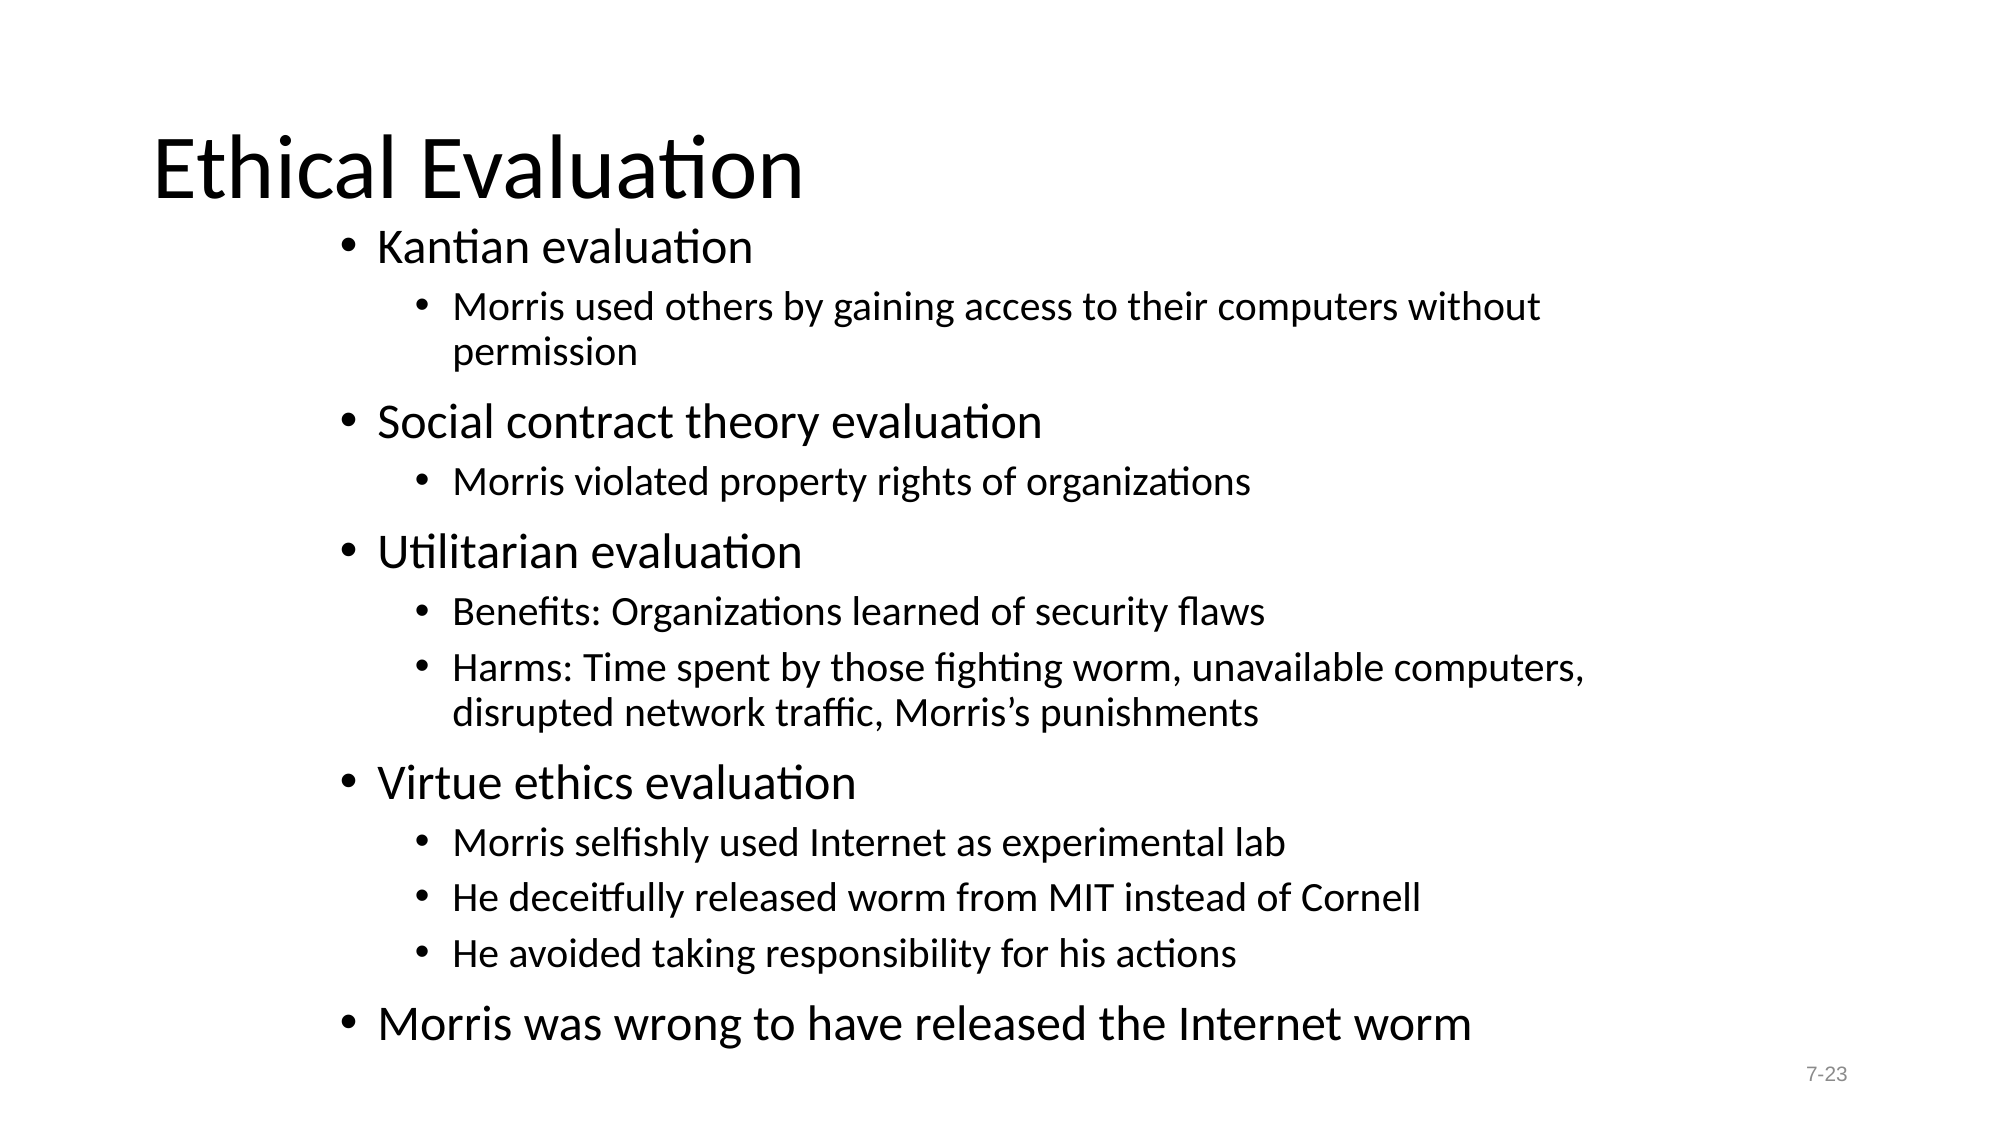

# Ethical Evaluation
Kantian evaluation
Morris used others by gaining access to their computers without permission
Social contract theory evaluation
Morris violated property rights of organizations
Utilitarian evaluation
Benefits: Organizations learned of security flaws
Harms: Time spent by those fighting worm, unavailable computers, disrupted network traffic, Morris’s punishments
Virtue ethics evaluation
Morris selfishly used Internet as experimental lab
He deceitfully released worm from MIT instead of Cornell
He avoided taking responsibility for his actions
Morris was wrong to have released the Internet worm
7-23